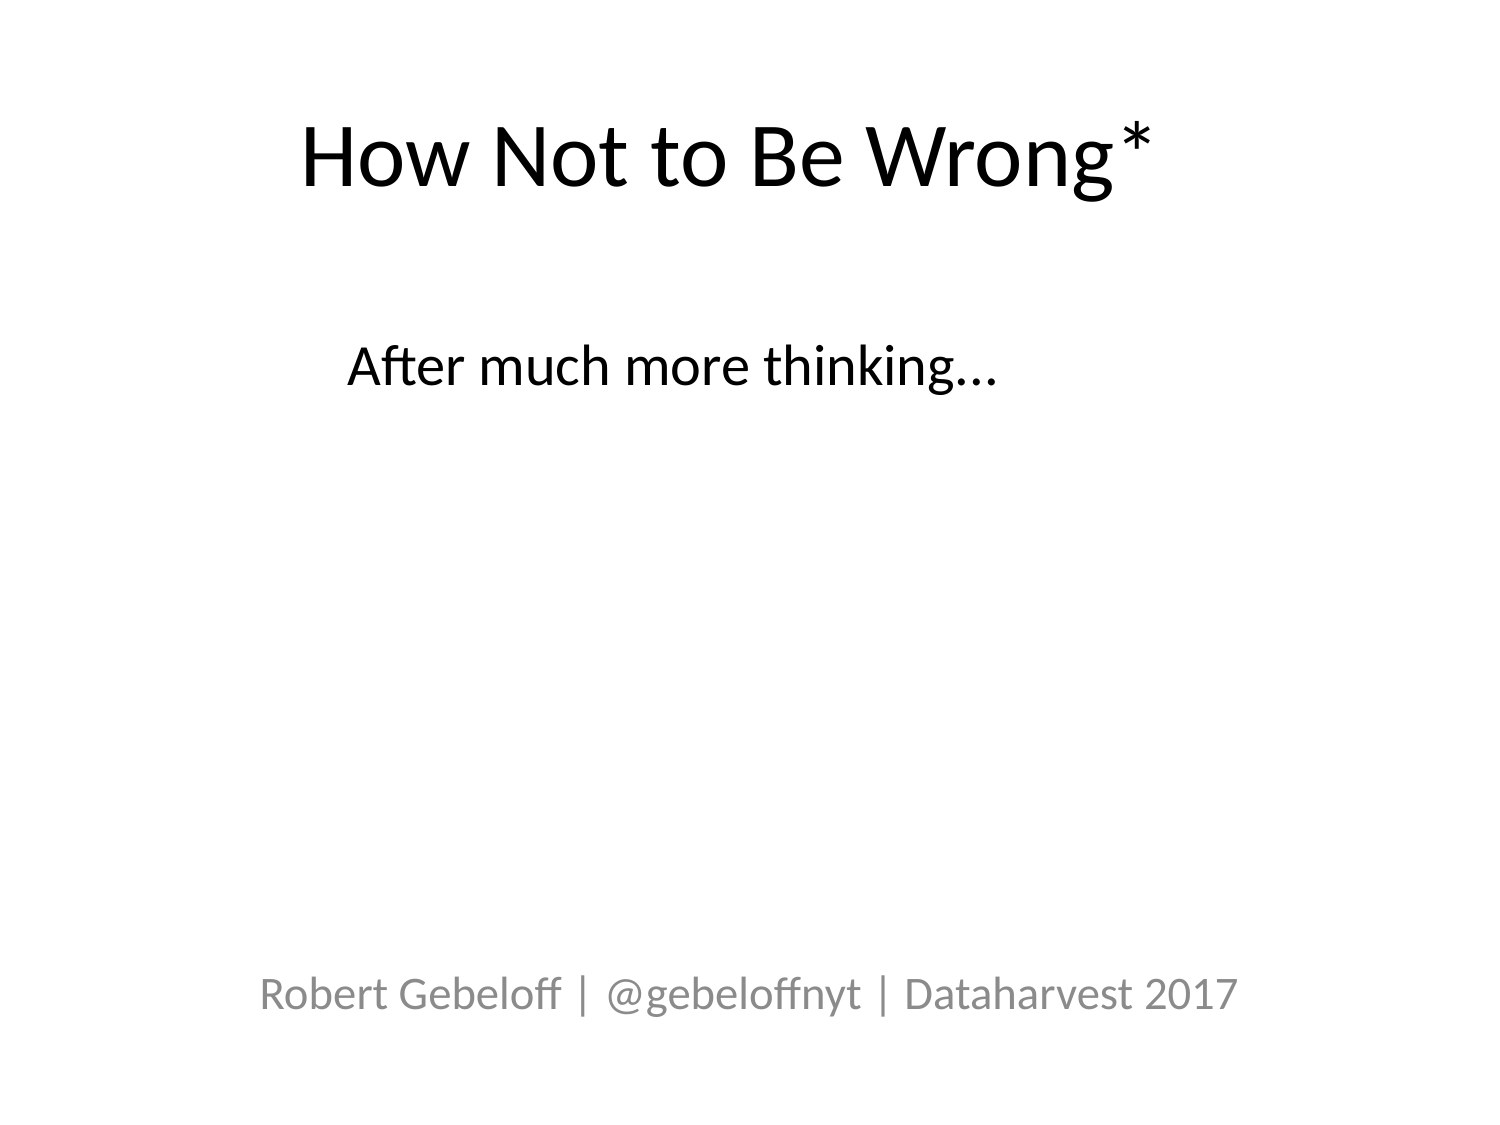

# How Not to Be Wrong*
After much more thinking...
Robert Gebeloff | @gebeloffnyt | Dataharvest 2017